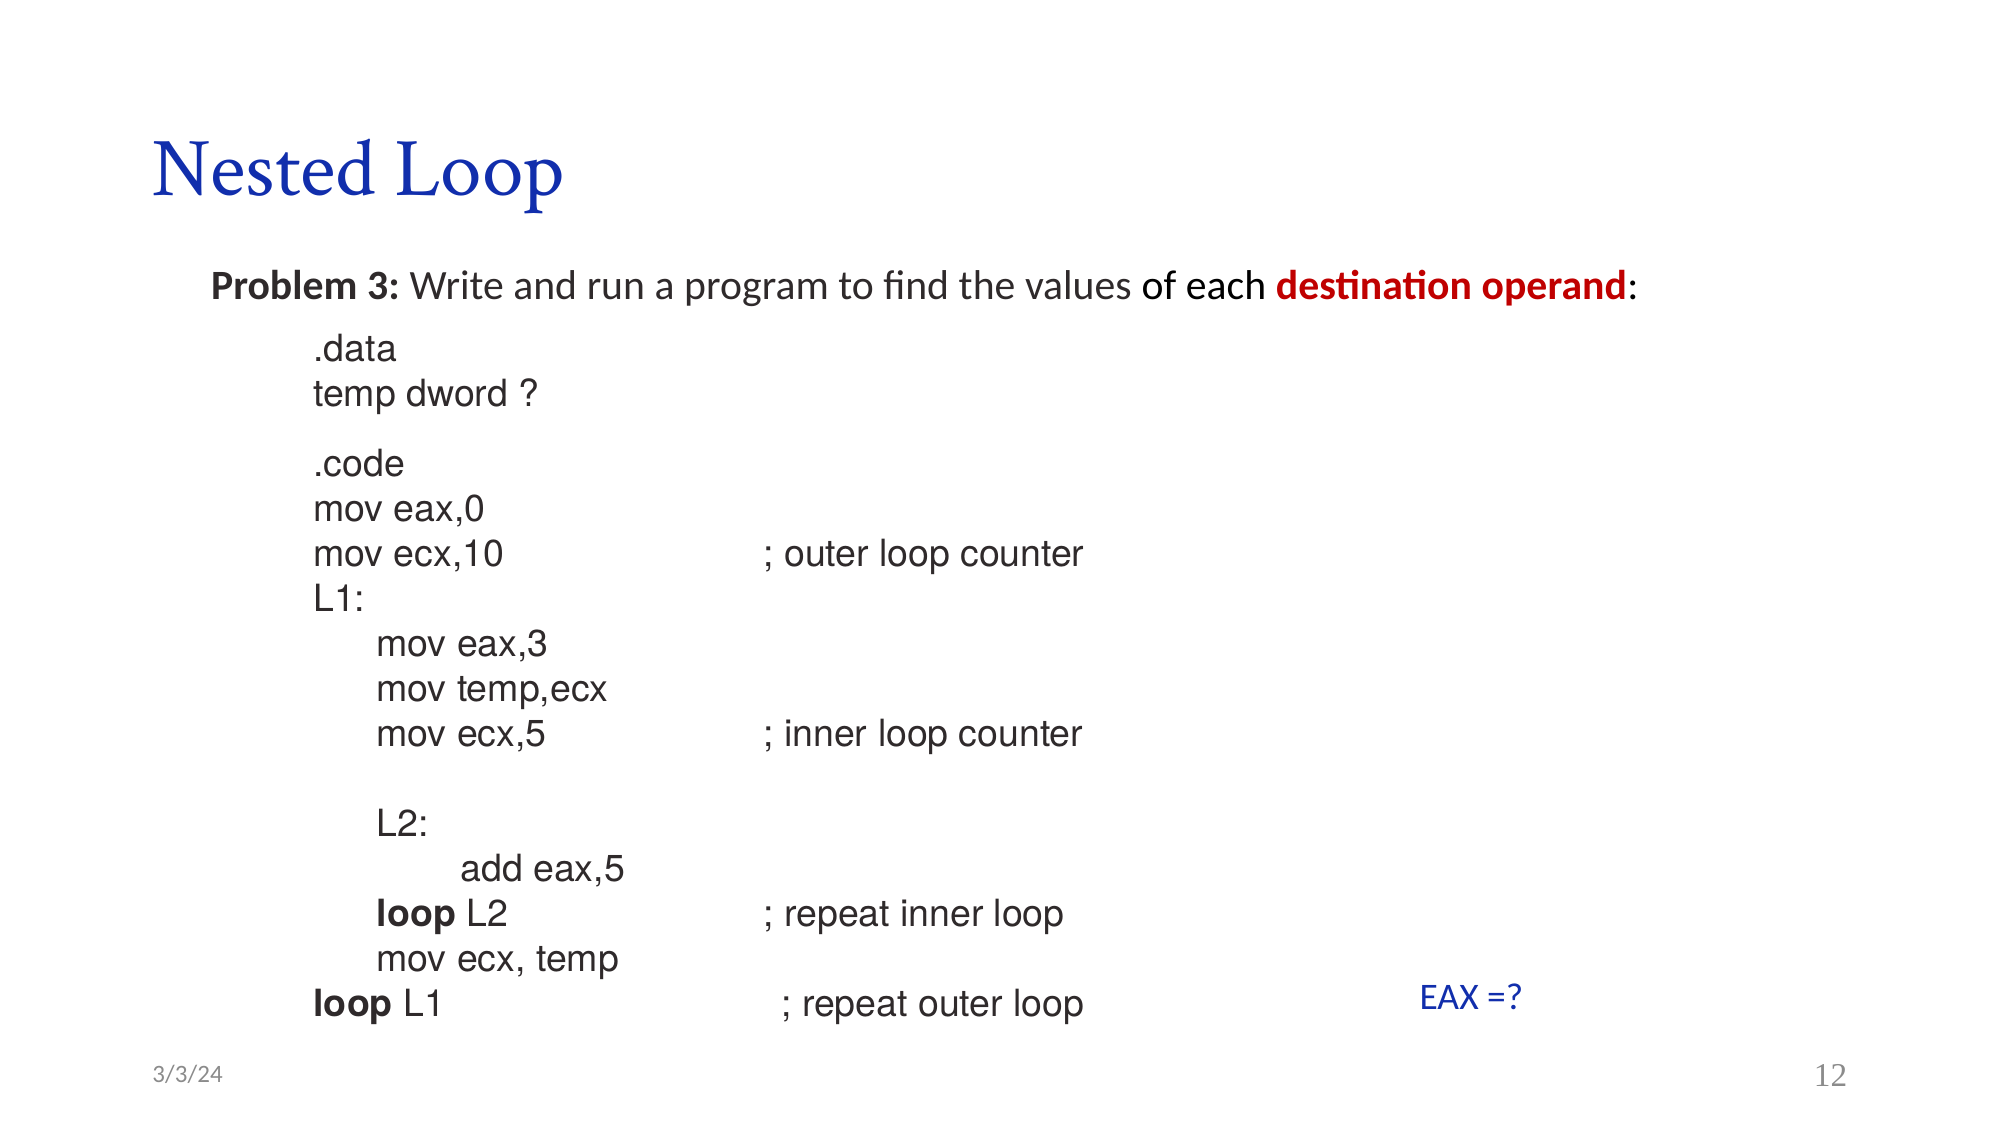

# Nested Loop
Problem 3: Write and run a program to find the values of each destination operand:
.data
temp dword ?

.code
mov eax,0
mov ecx,10 		; outer loop counter
L1:
      mov eax,3
      mov temp,ecx
      mov ecx,5 		; inner loop counter

      L2:
              add eax,5
      loop L2     		; repeat inner loop
      mov ecx, temp
loop L1 		                ; repeat outer loop
EAX =?
3/3/24
12